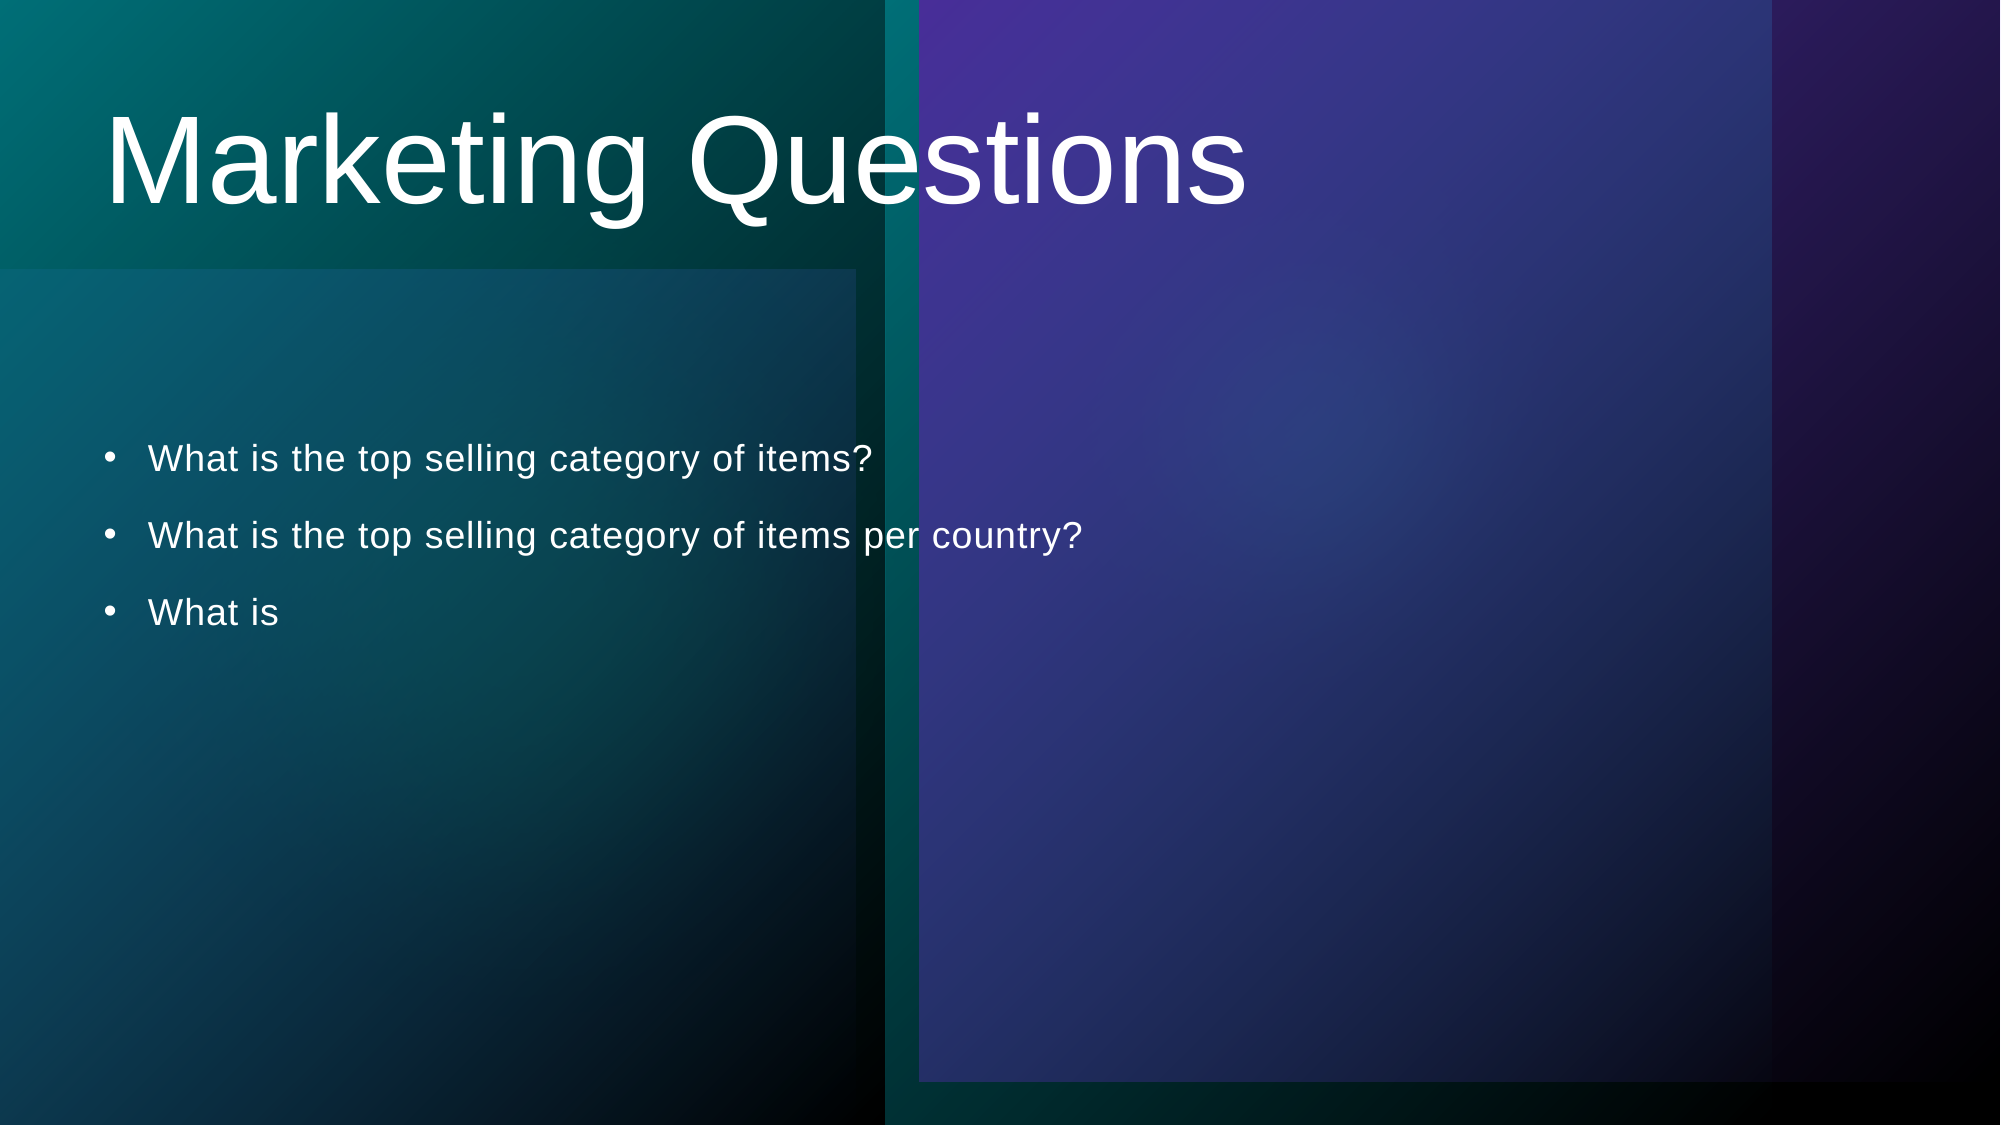

# Marketing Questions
What is the top selling category of items?
What is the top selling category of items per country?
What is